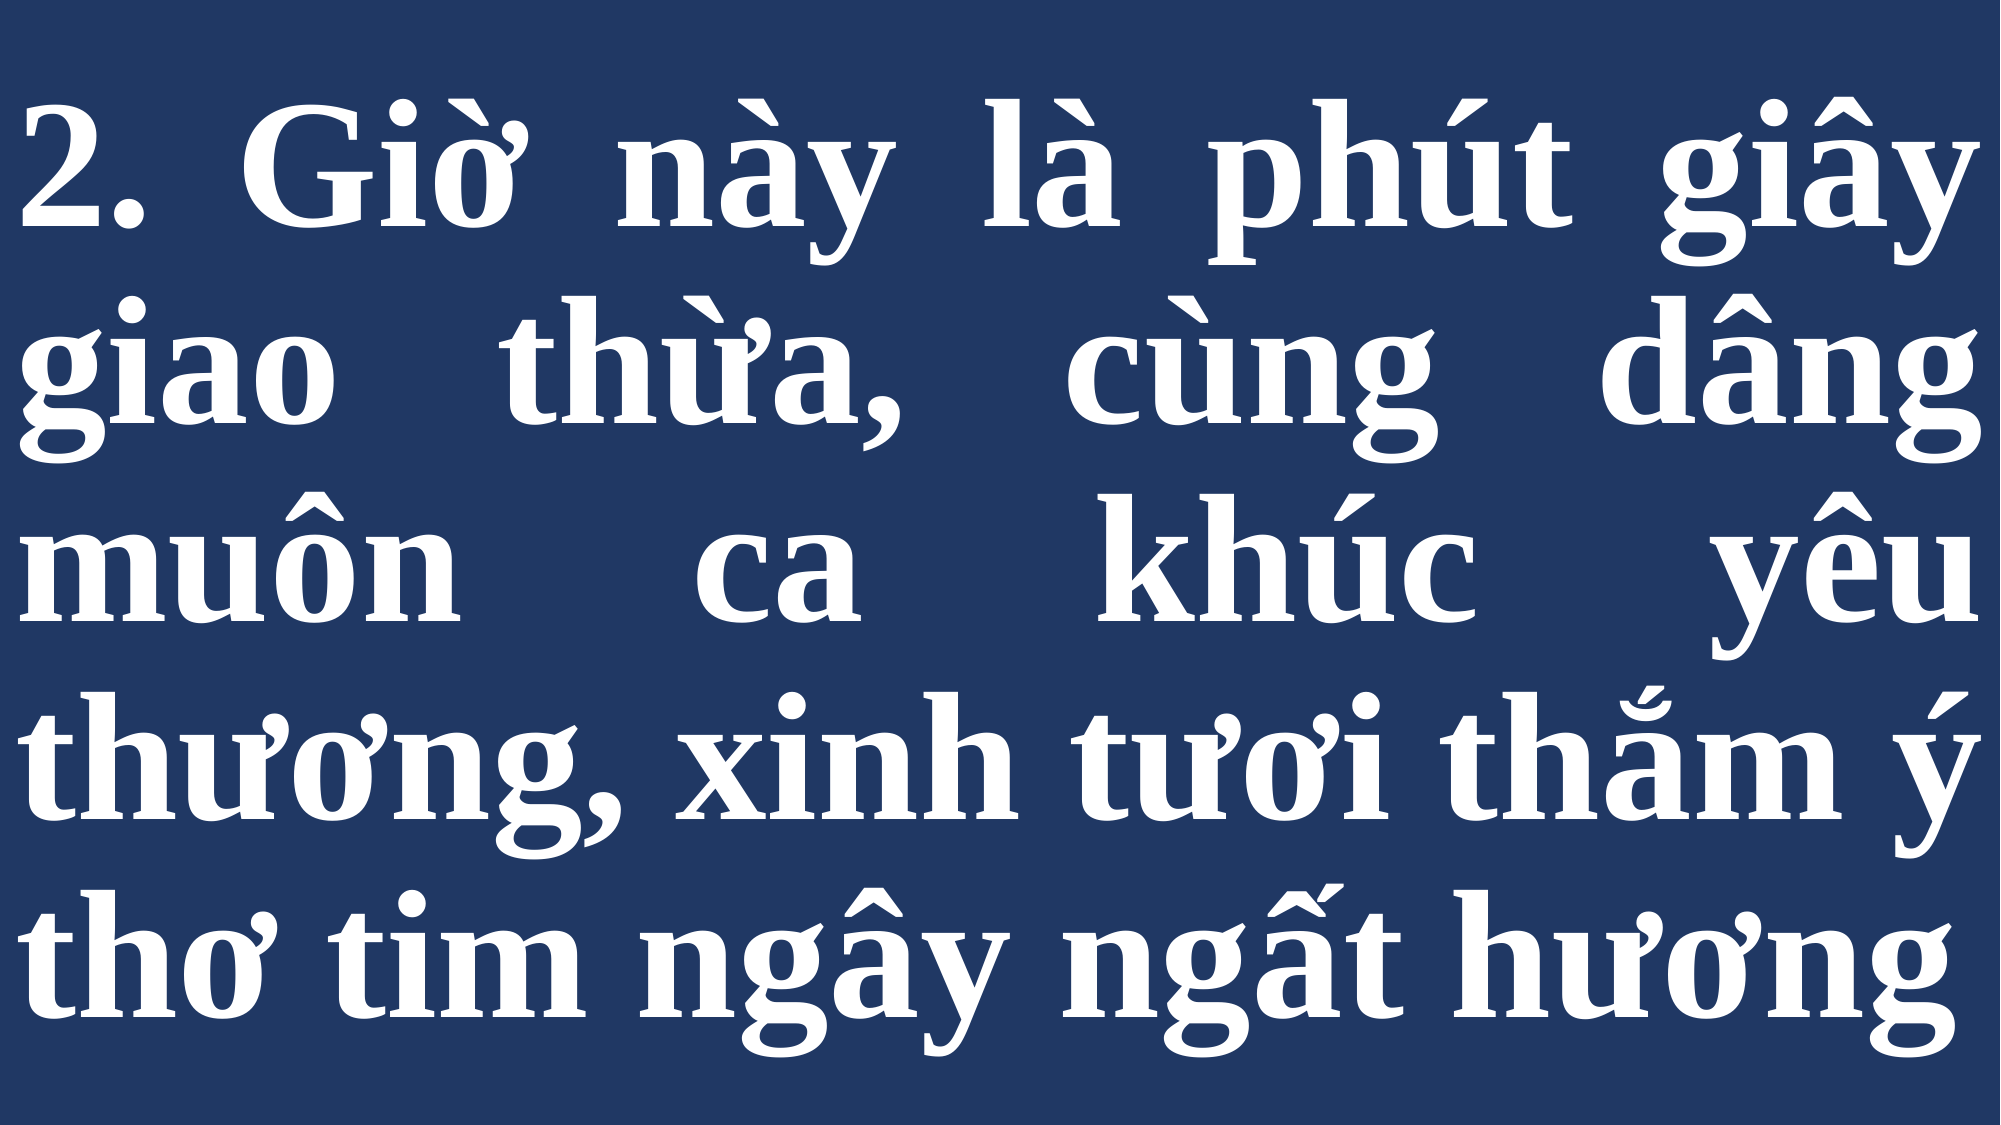

# 2. Giờ này là phút giây giao thừa, cùng dâng muôn ca khúc yêu thương, xinh tươi thắm ý thơ tim ngây ngất hương